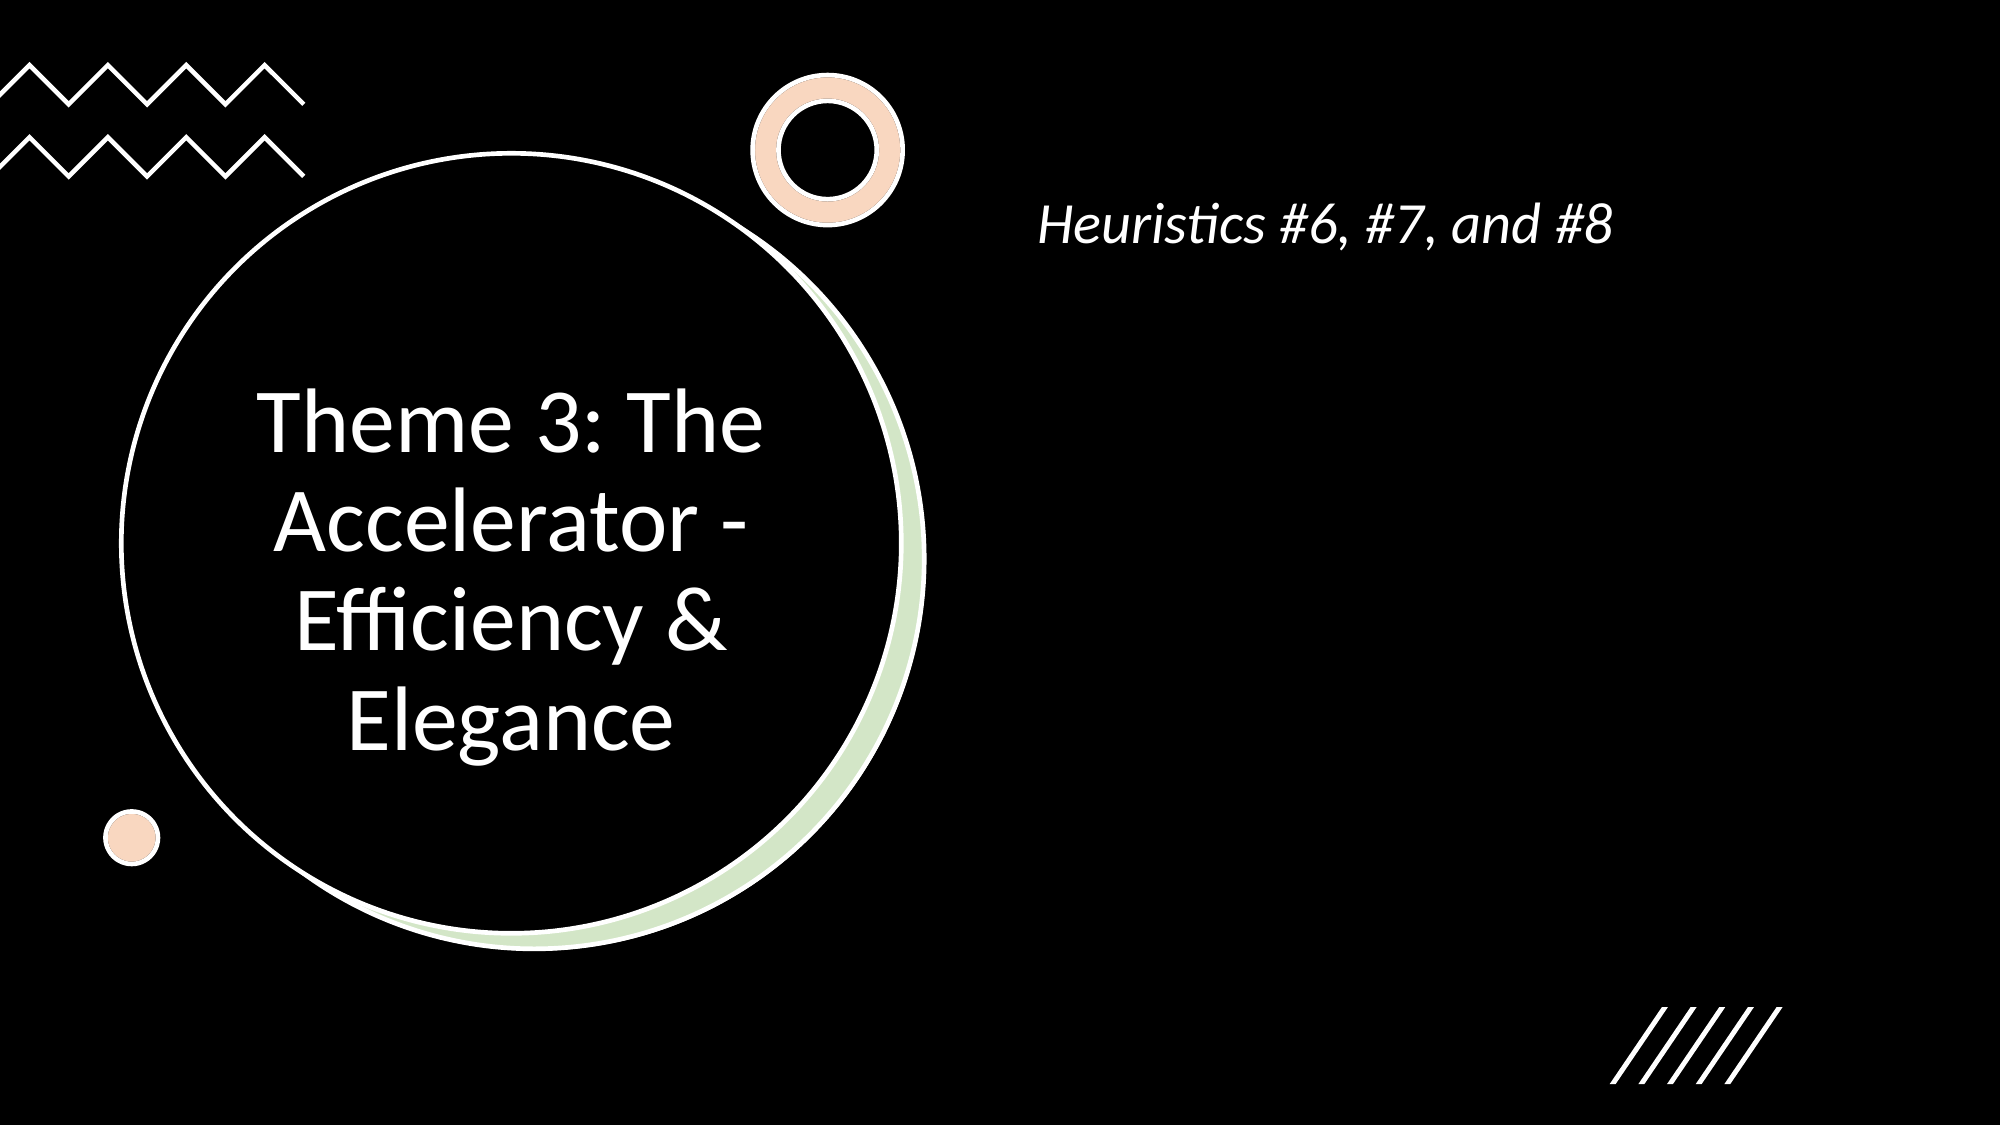

Heuristics #6, #7, and #8
# Theme 3: The Accelerator - Efficiency & Elegance